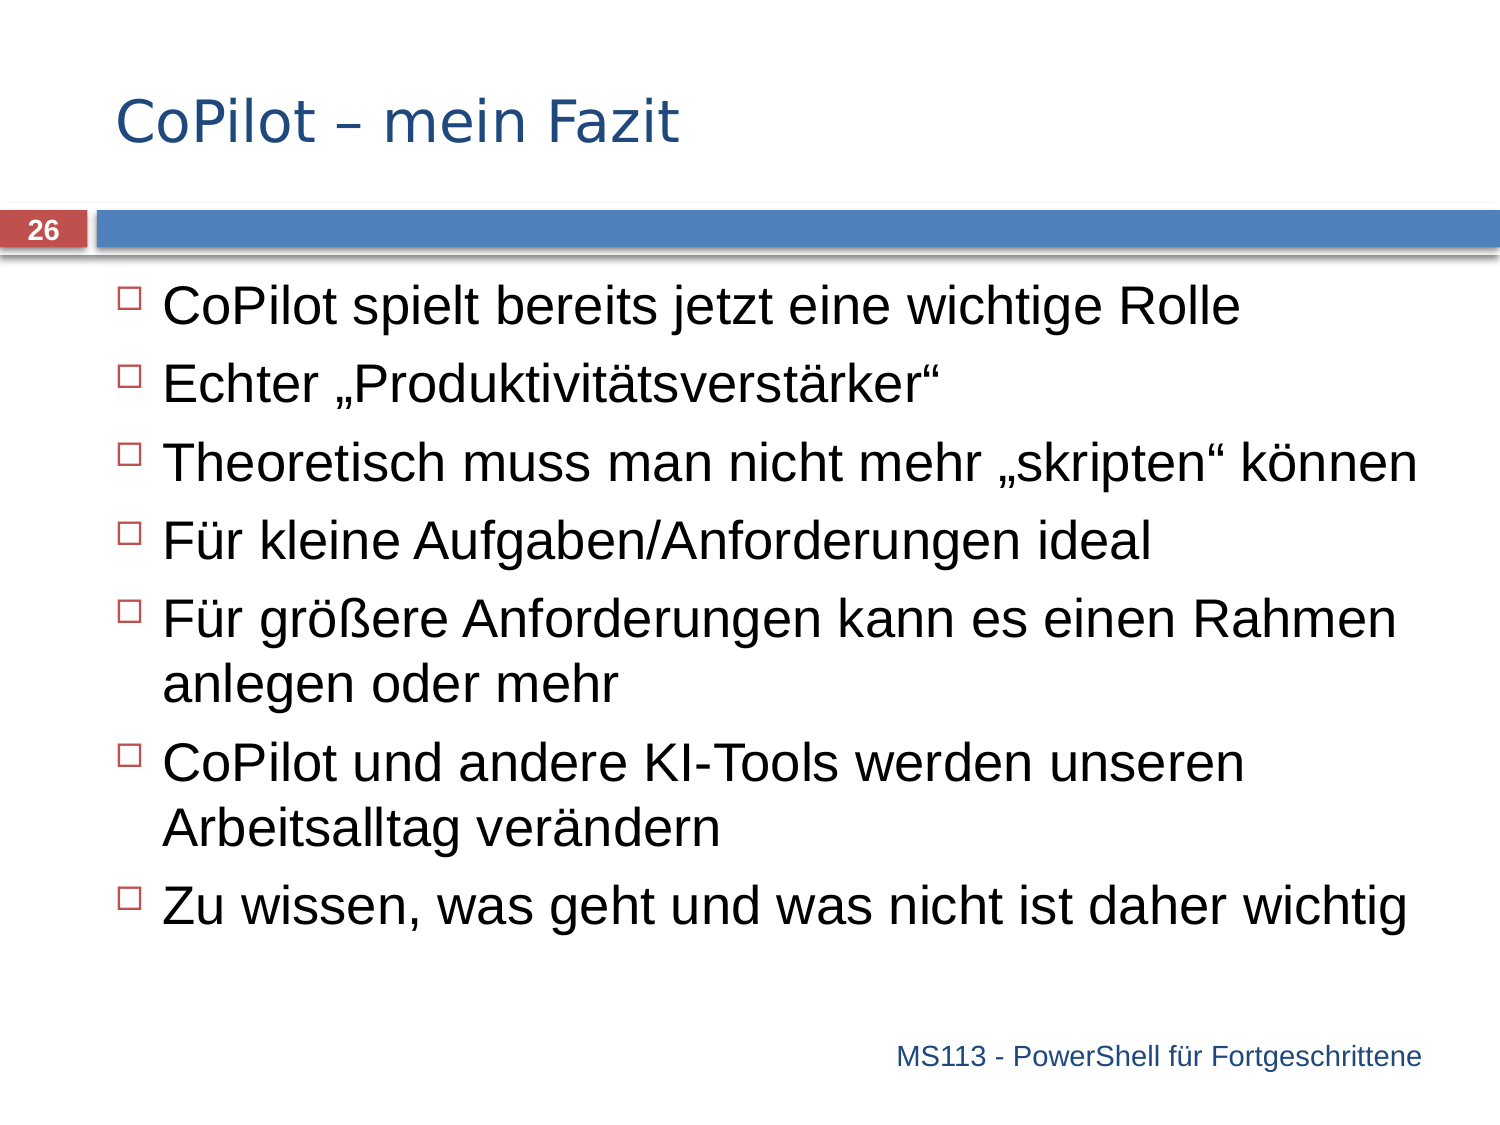

# CoPilot – mein Fazit
26
CoPilot spielt bereits jetzt eine wichtige Rolle
Echter „Produktivitätsverstärker“
Theoretisch muss man nicht mehr „skripten“ können
Für kleine Aufgaben/Anforderungen ideal
Für größere Anforderungen kann es einen Rahmen anlegen oder mehr
CoPilot und andere KI-Tools werden unseren Arbeitsalltag verändern
Zu wissen, was geht und was nicht ist daher wichtig
MS113 - PowerShell für Fortgeschrittene